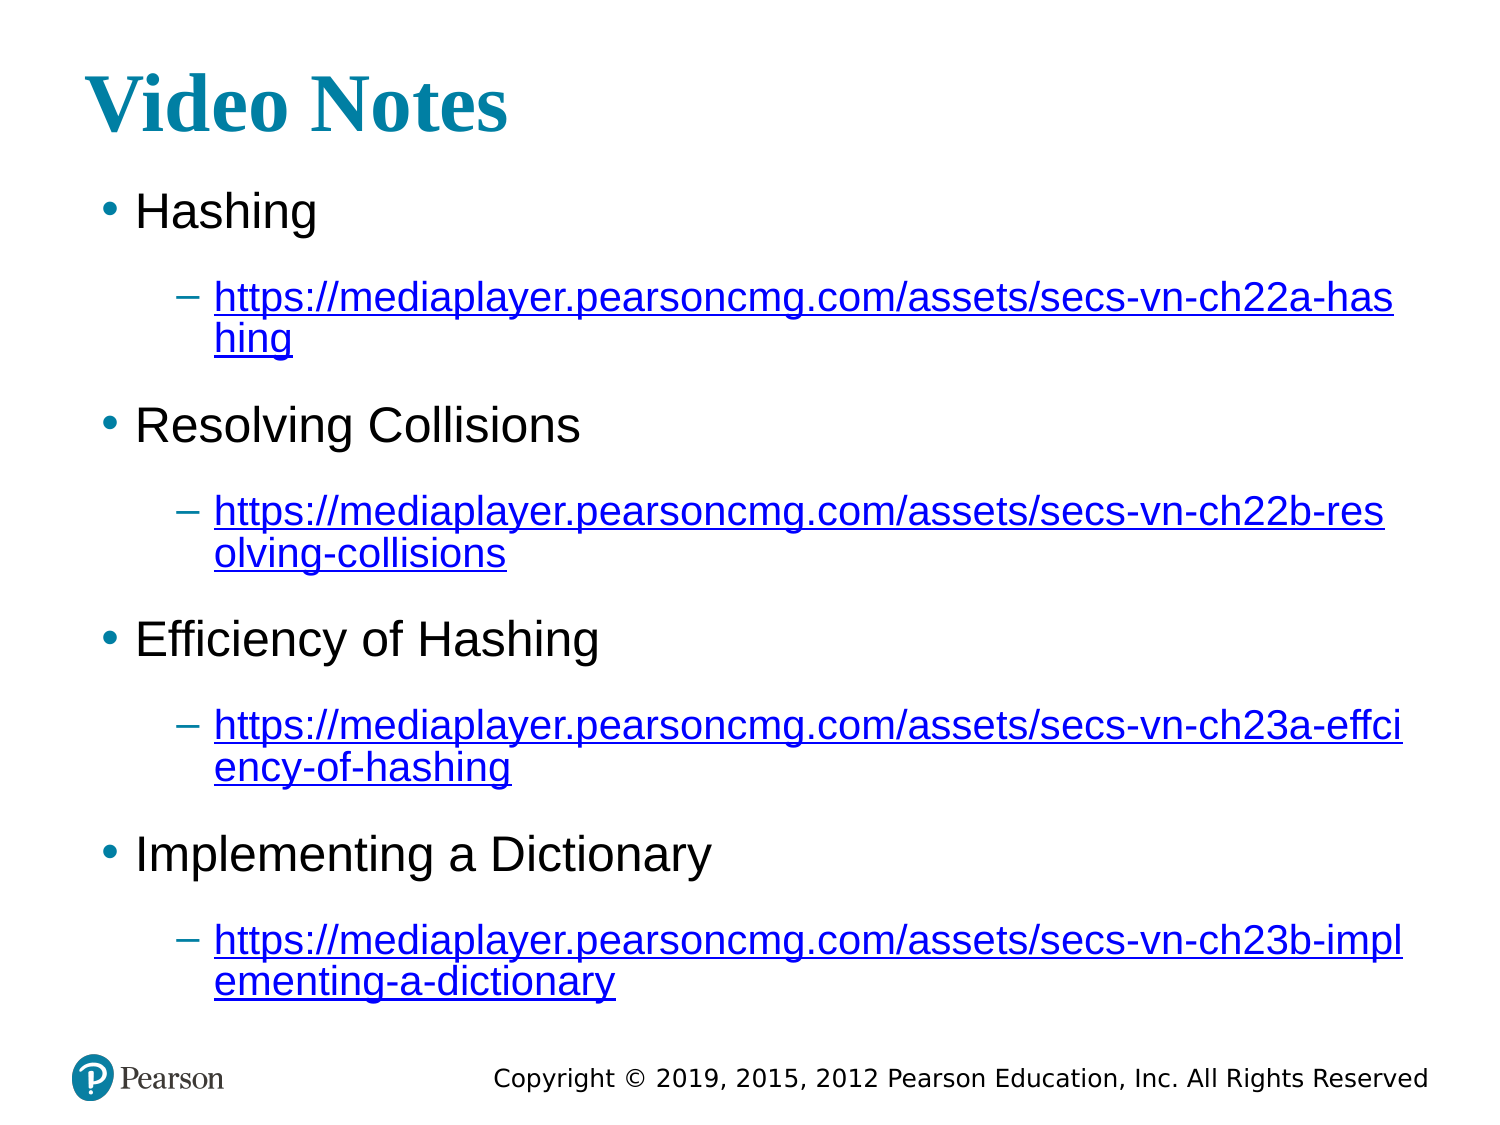

# Video Notes
Hashing
https://mediaplayer.pearsoncmg.com/assets/secs-vn-ch22a-hashing
Resolving Collisions
https://mediaplayer.pearsoncmg.com/assets/secs-vn-ch22b-resolving-collisions
Efficiency of Hashing
https://mediaplayer.pearsoncmg.com/assets/secs-vn-ch23a-effciency-of-hashing
Implementing a Dictionary
https://mediaplayer.pearsoncmg.com/assets/secs-vn-ch23b-implementing-a-dictionary
2